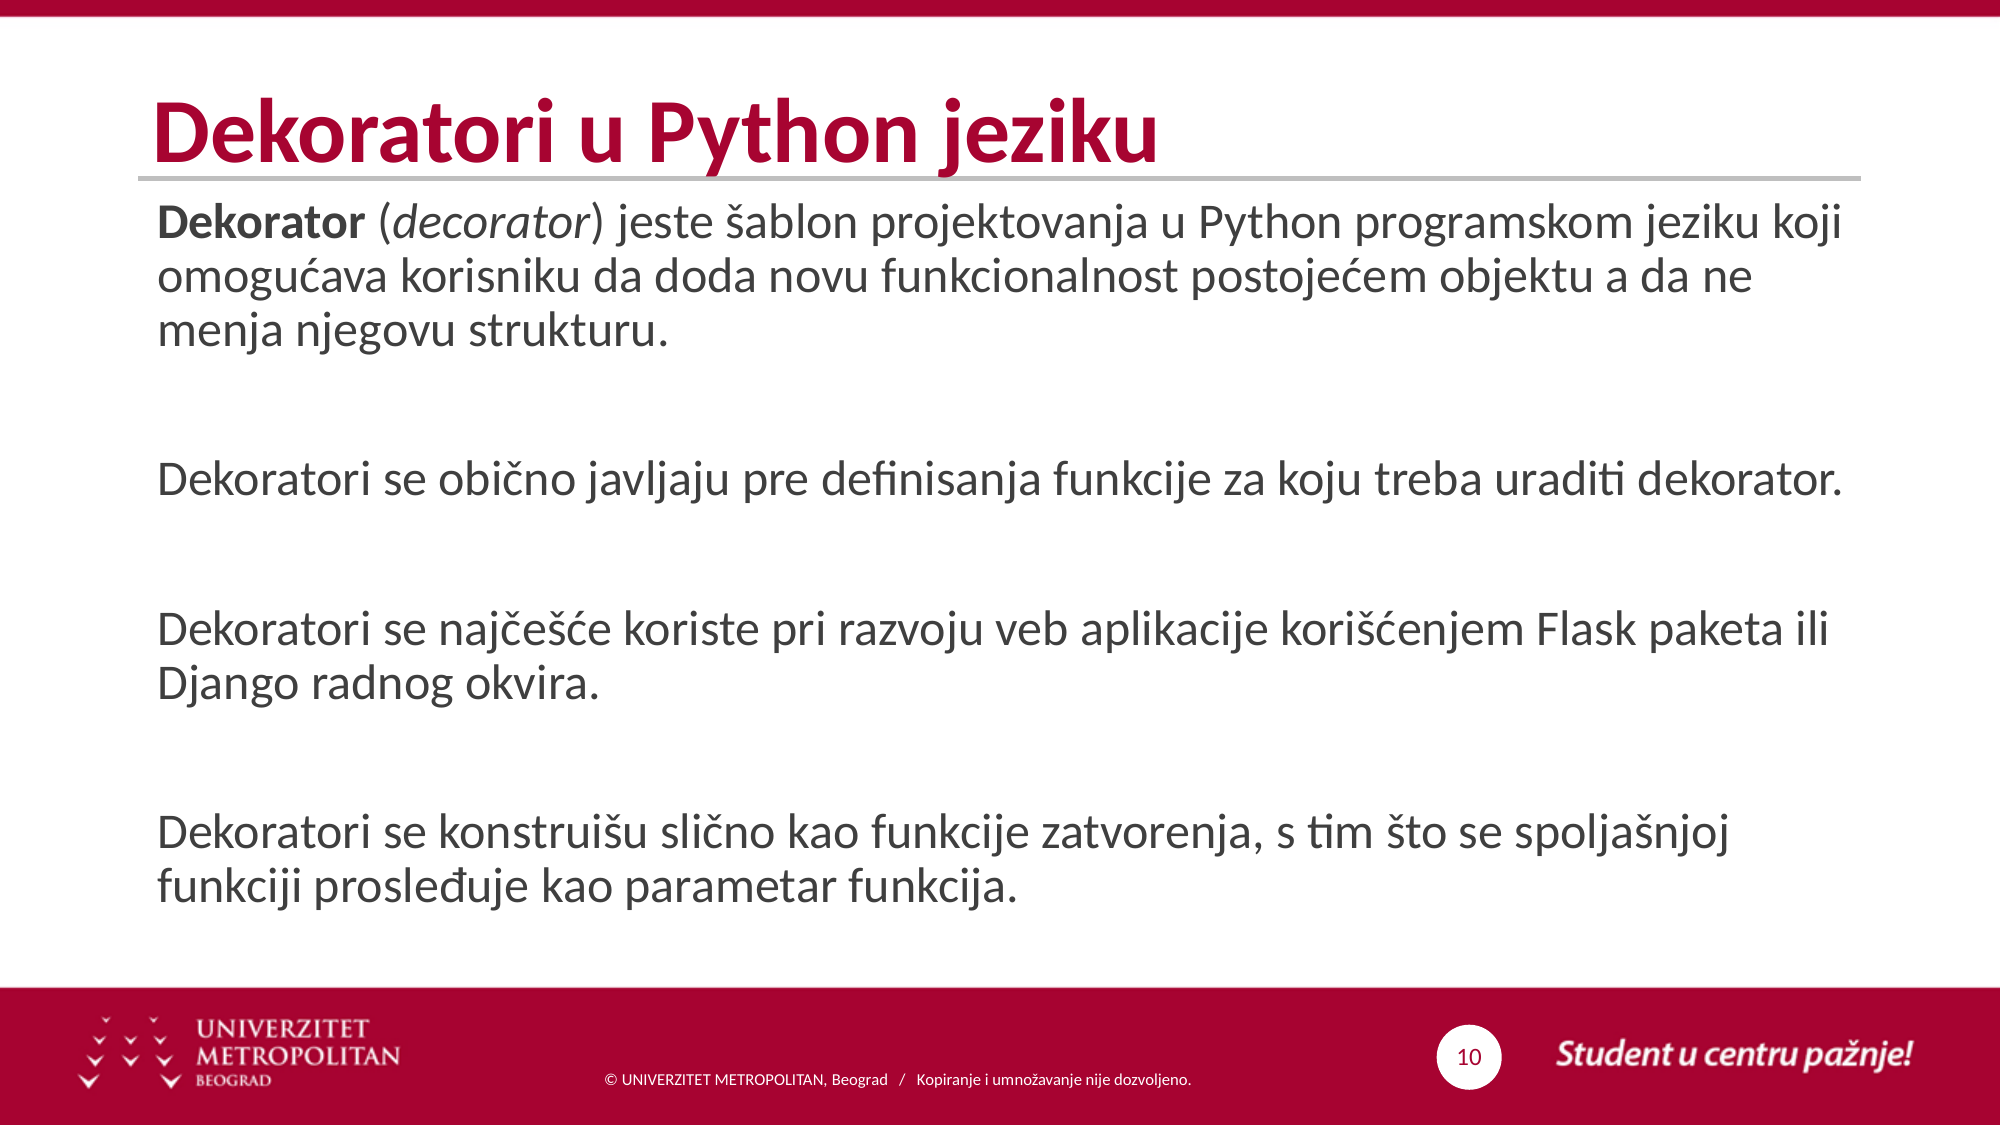

# Dekoratori u Python jeziku
Dekorator (decorator) jeste šablon projektovanja u Python programskom jeziku koji omogućava korisniku da doda novu funkcionalnost postojećem objektu a da ne menja njegovu strukturu.

Dekoratori se obično javljaju pre definisanja funkcije za koju treba uraditi dekorator.

Dekoratori se najčešće koriste pri razvoju veb aplikacije korišćenjem Flask paketa ili Django radnog okvira.

Dekoratori se konstruišu slično kao funkcije zatvorenja, s tim što se spoljašnjoj funkciji prosleđuje kao parametar funkcija.